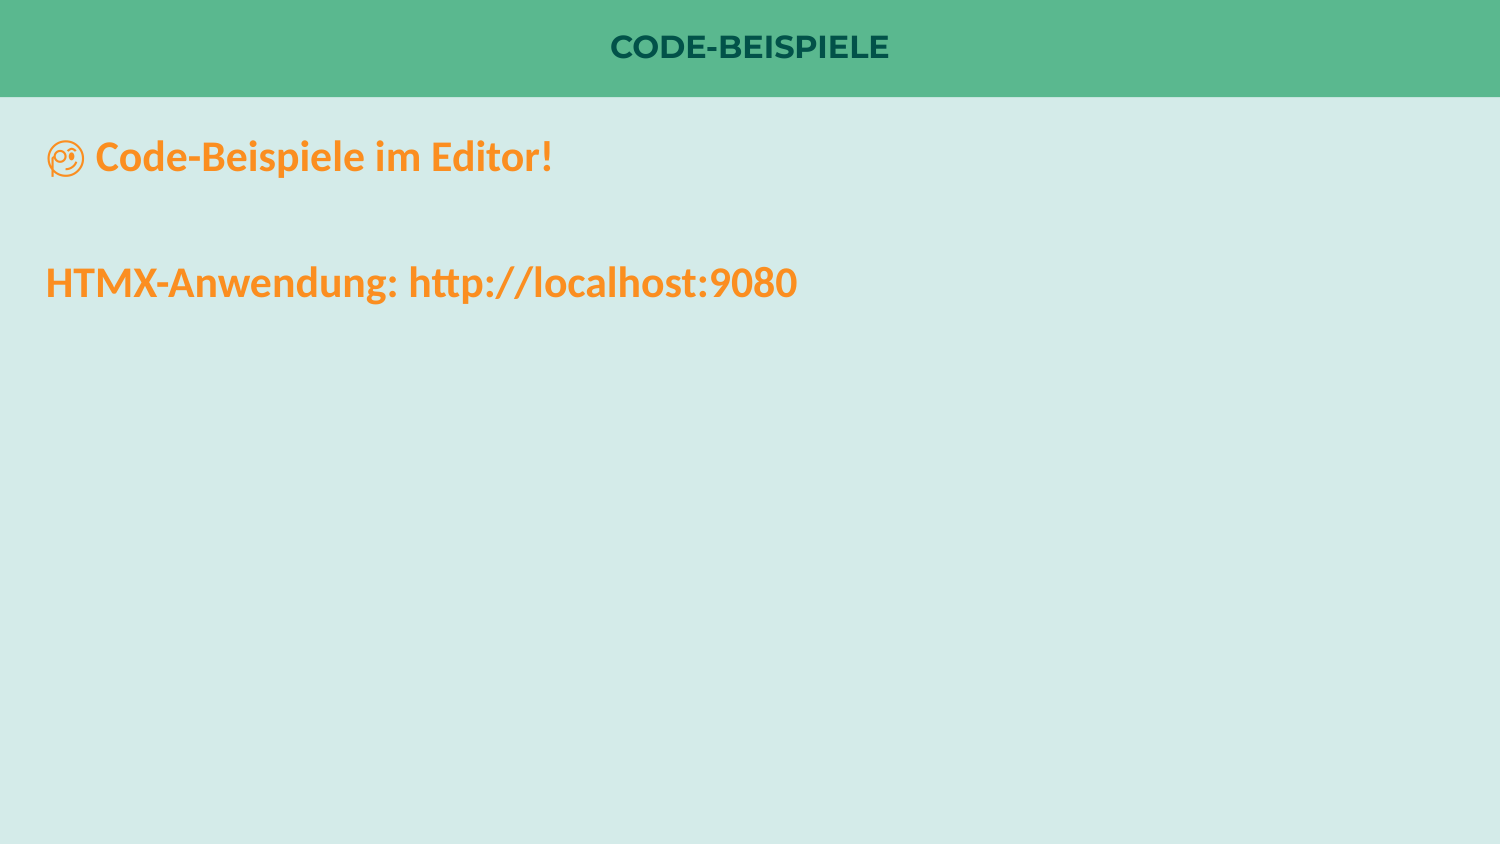

# Code-Beispiele
🧐 Code-Beispiele im Editor!

HTMX-Anwendung: http://localhost:9080